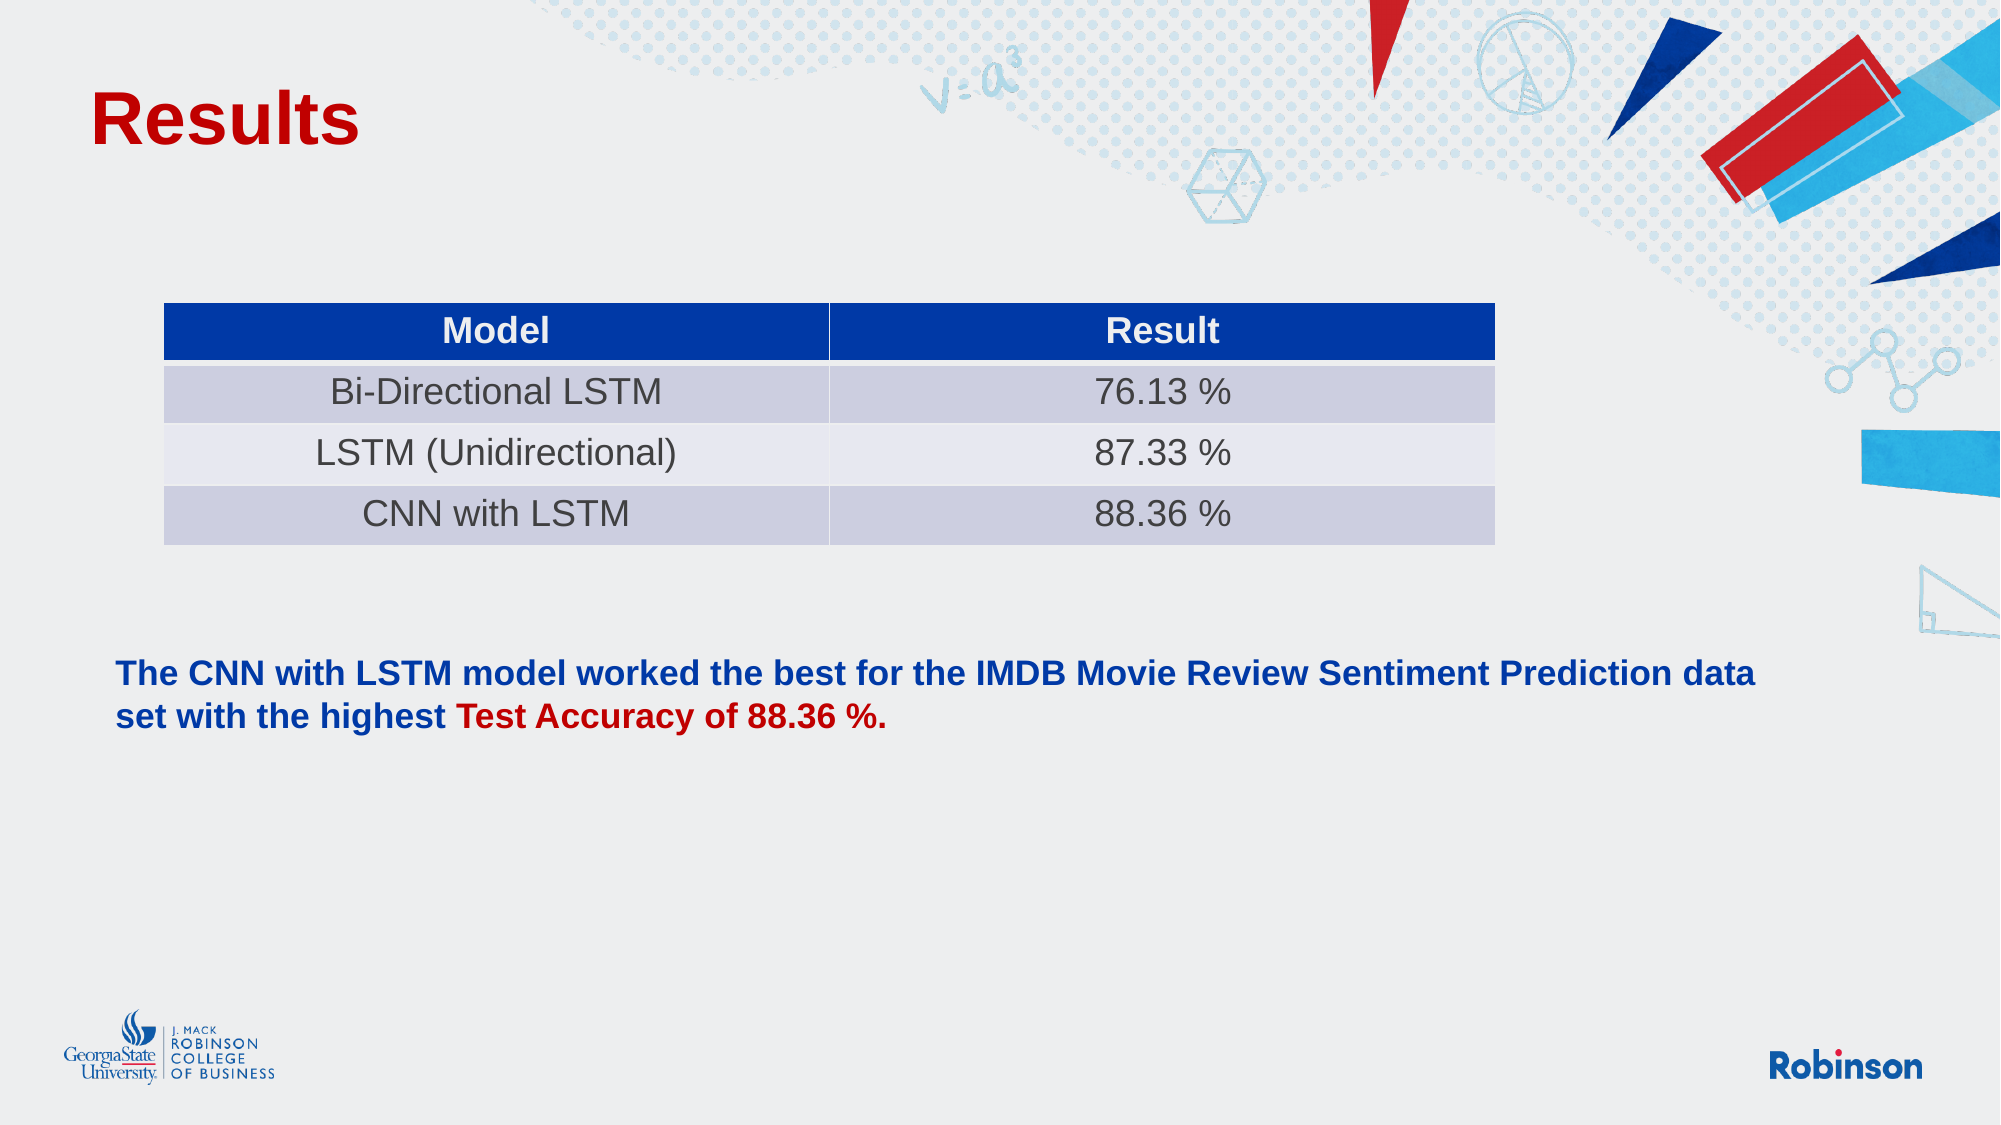

# Results
| Model | Result |
| --- | --- |
| Bi-Directional LSTM | 76.13 % |
| LSTM (Unidirectional) | 87.33 % |
| CNN with LSTM | 88.36 % |
The CNN with LSTM model worked the best for the IMDB Movie Review Sentiment Prediction data set with the highest Test Accuracy of 88.36 %.